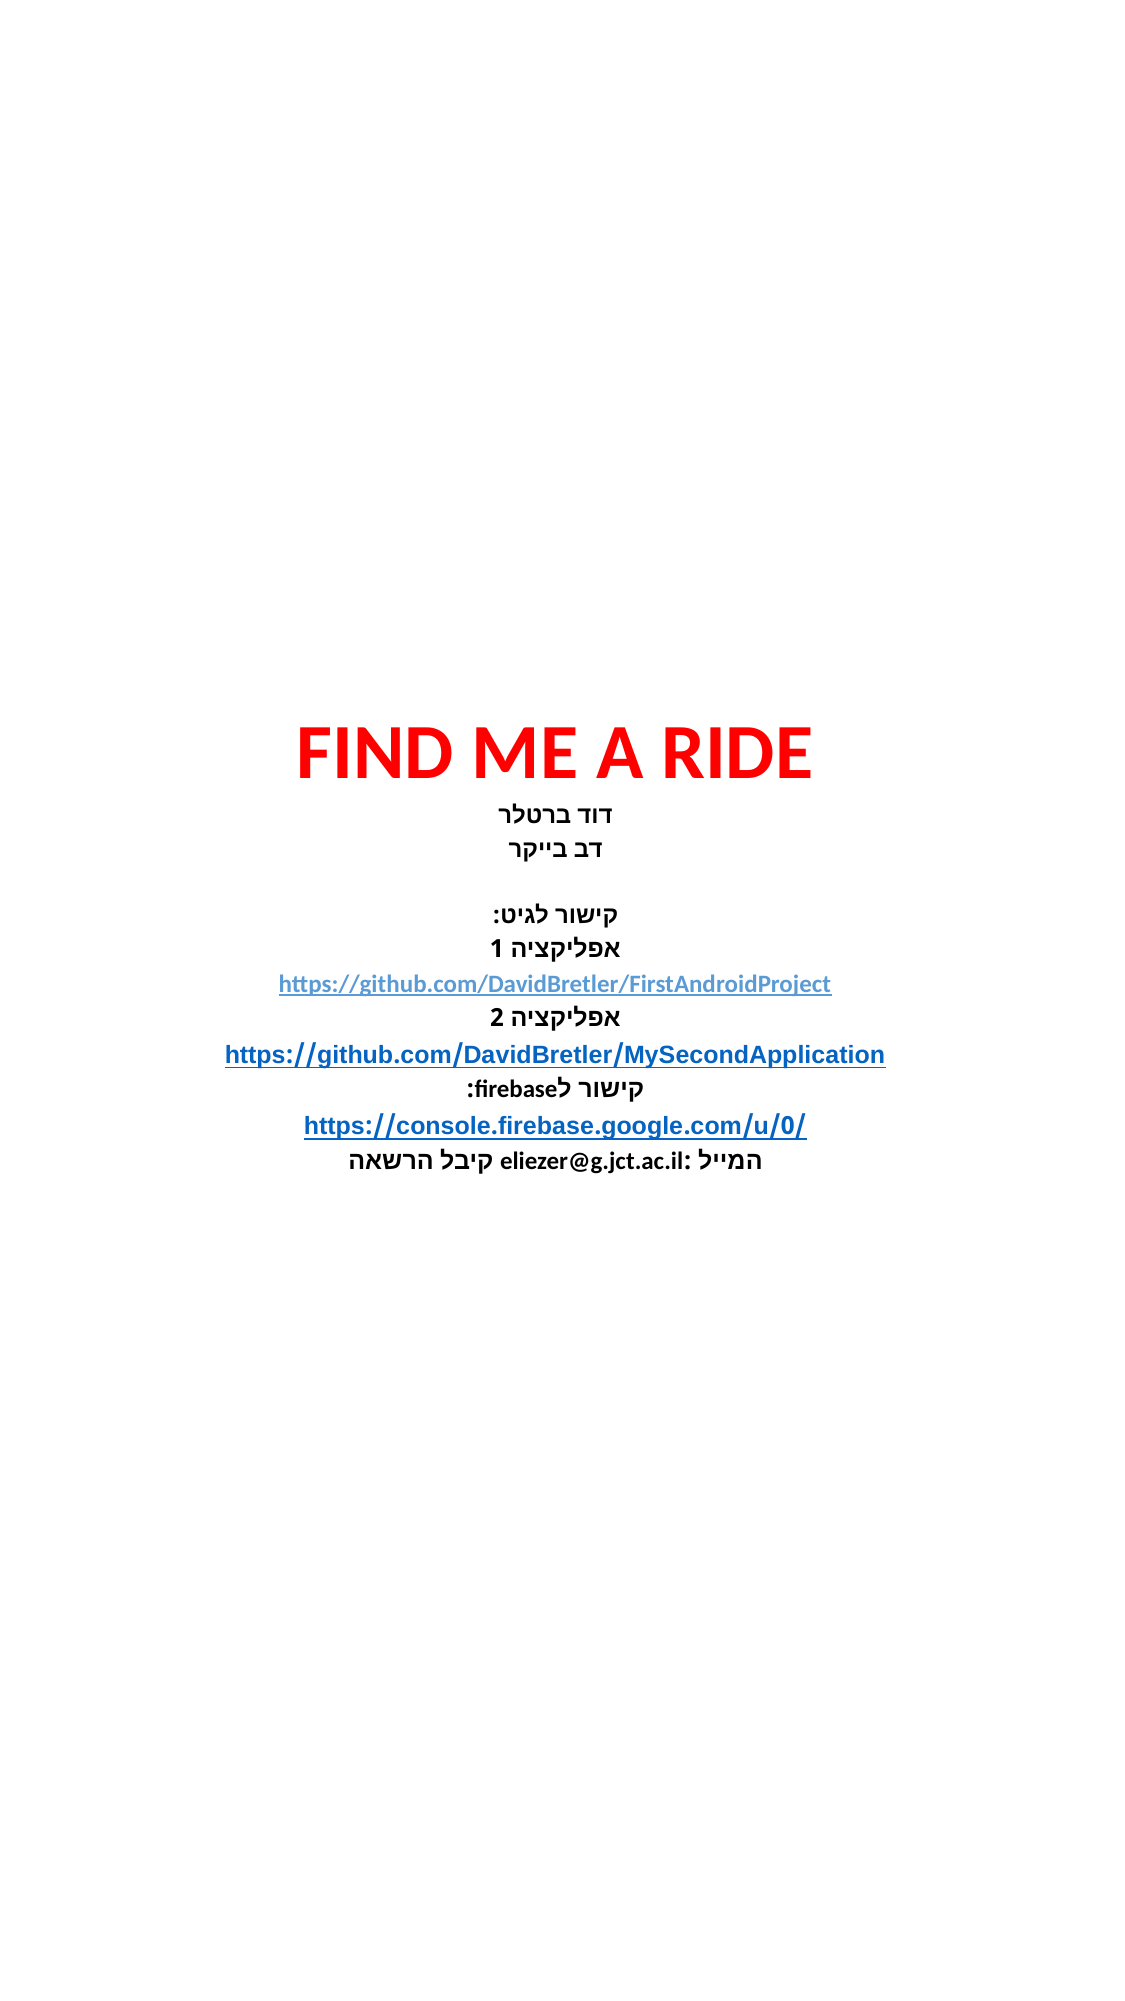

בס"ד
FIND ME A RIDE
דוד ברטלר
דב בייקר

קישור לגיט:
אפליקציה 1
https://github.com/DavidBretler/FirstAndroidProject
אפליקציה 2
https://github.com/DavidBretler/MySecondApplication
קישור לfirebase:
https://console.firebase.google.com/u/0/
המייל :eliezer@g.jct.ac.il קיבל הרשאה